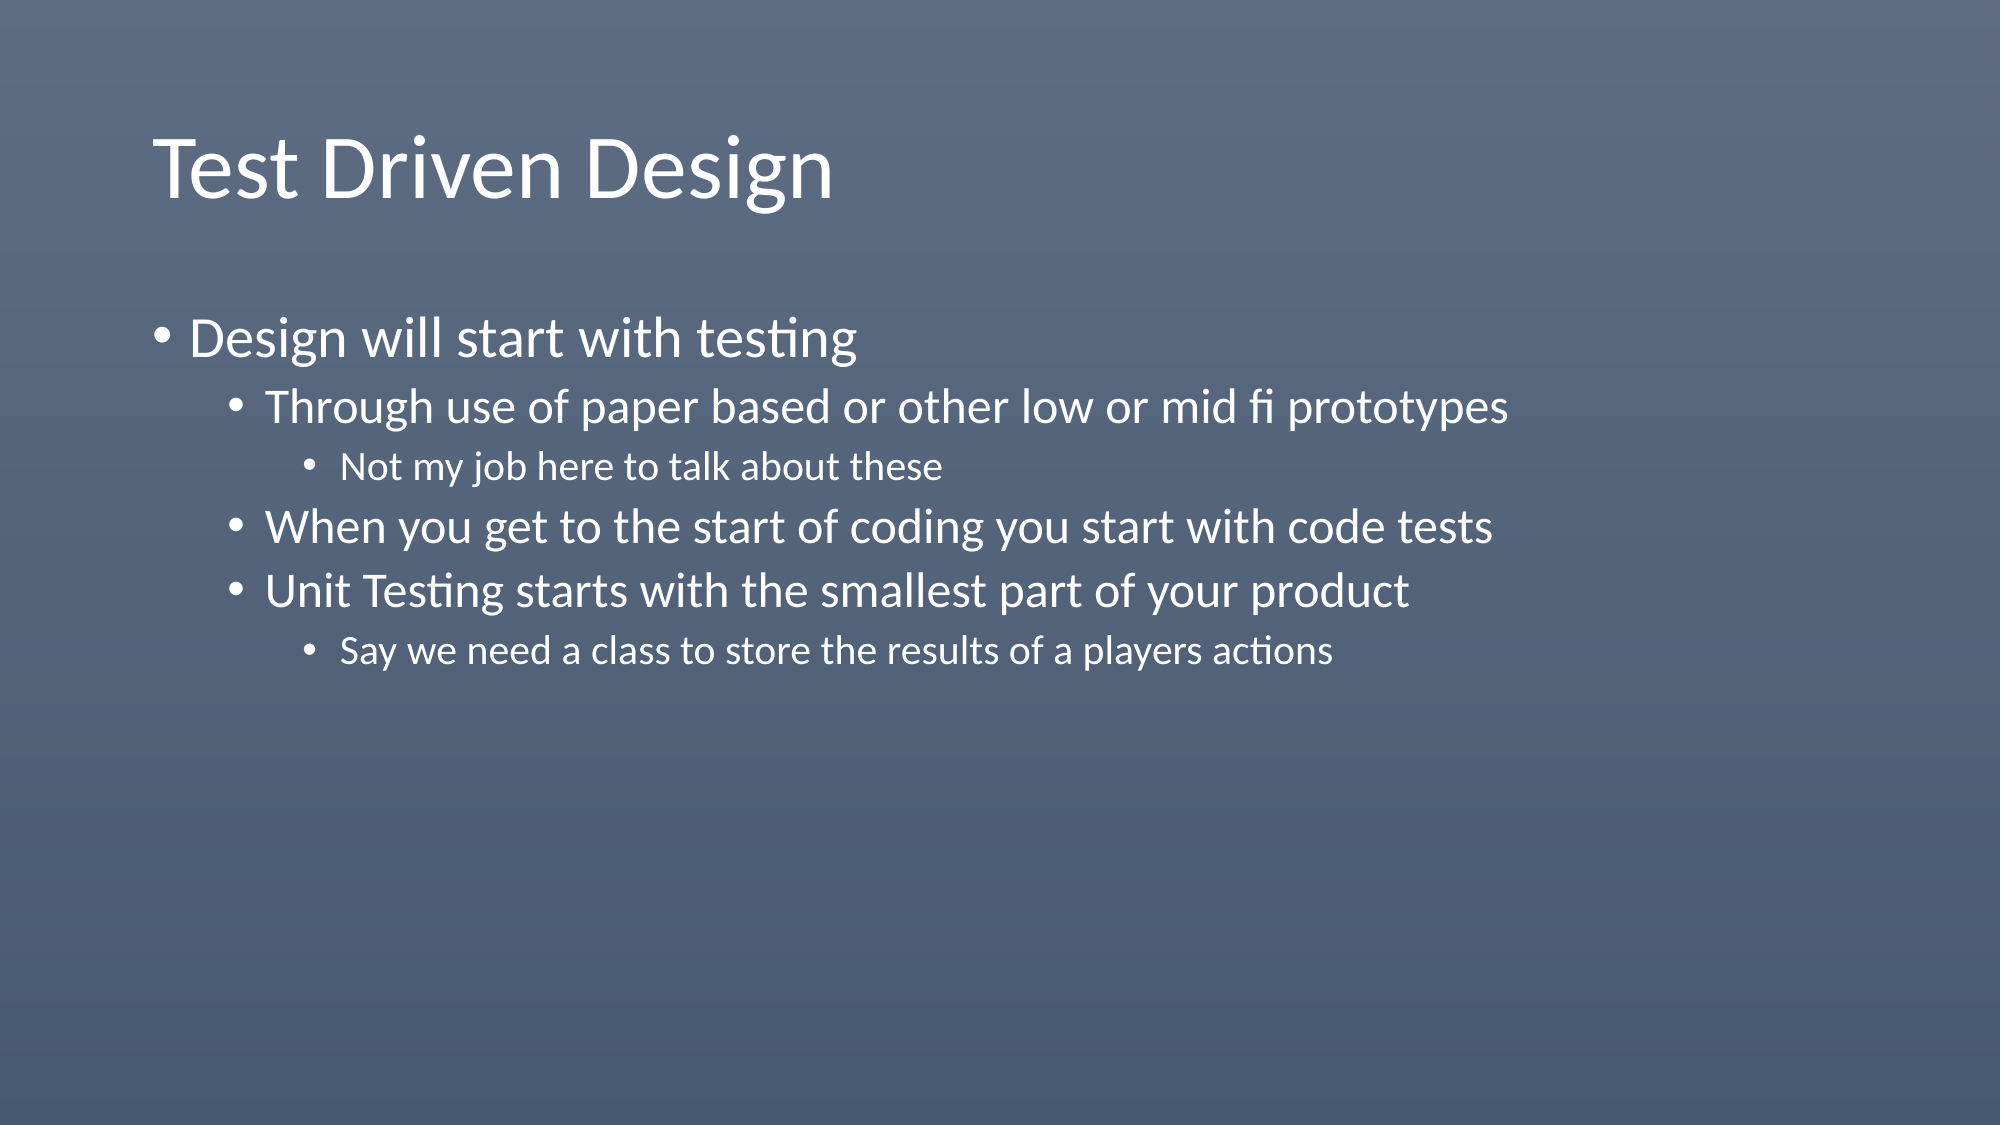

# Test Driven Design
Design will start with testing
Through use of paper based or other low or mid fi prototypes
Not my job here to talk about these
When you get to the start of coding you start with code tests
Unit Testing starts with the smallest part of your product
Say we need a class to store the results of a players actions